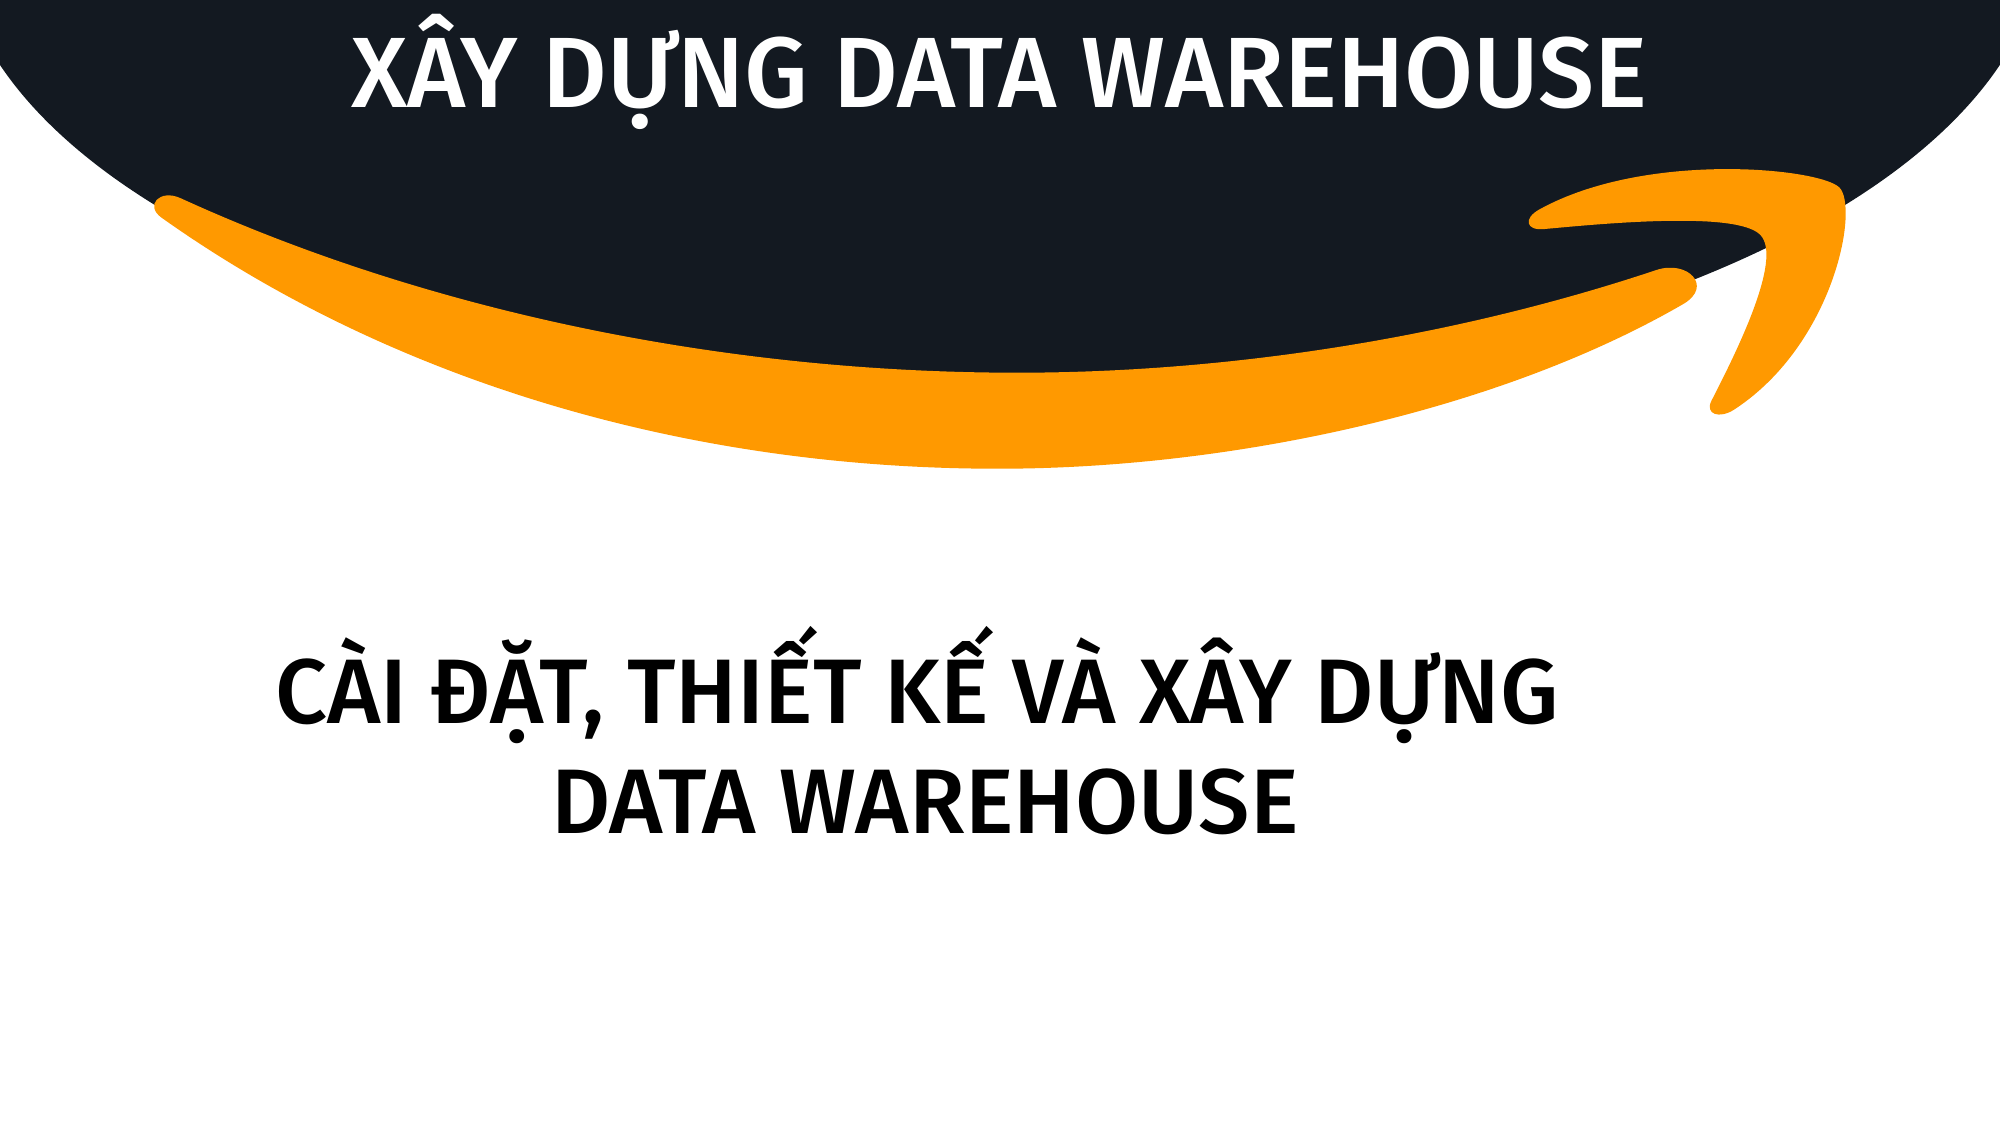

XÂY DỰNG DATA WAREHOUSE

CÀI ĐẶT, THIẾT KẾ VÀ XÂY DỰNG
DATA WAREHOUSE